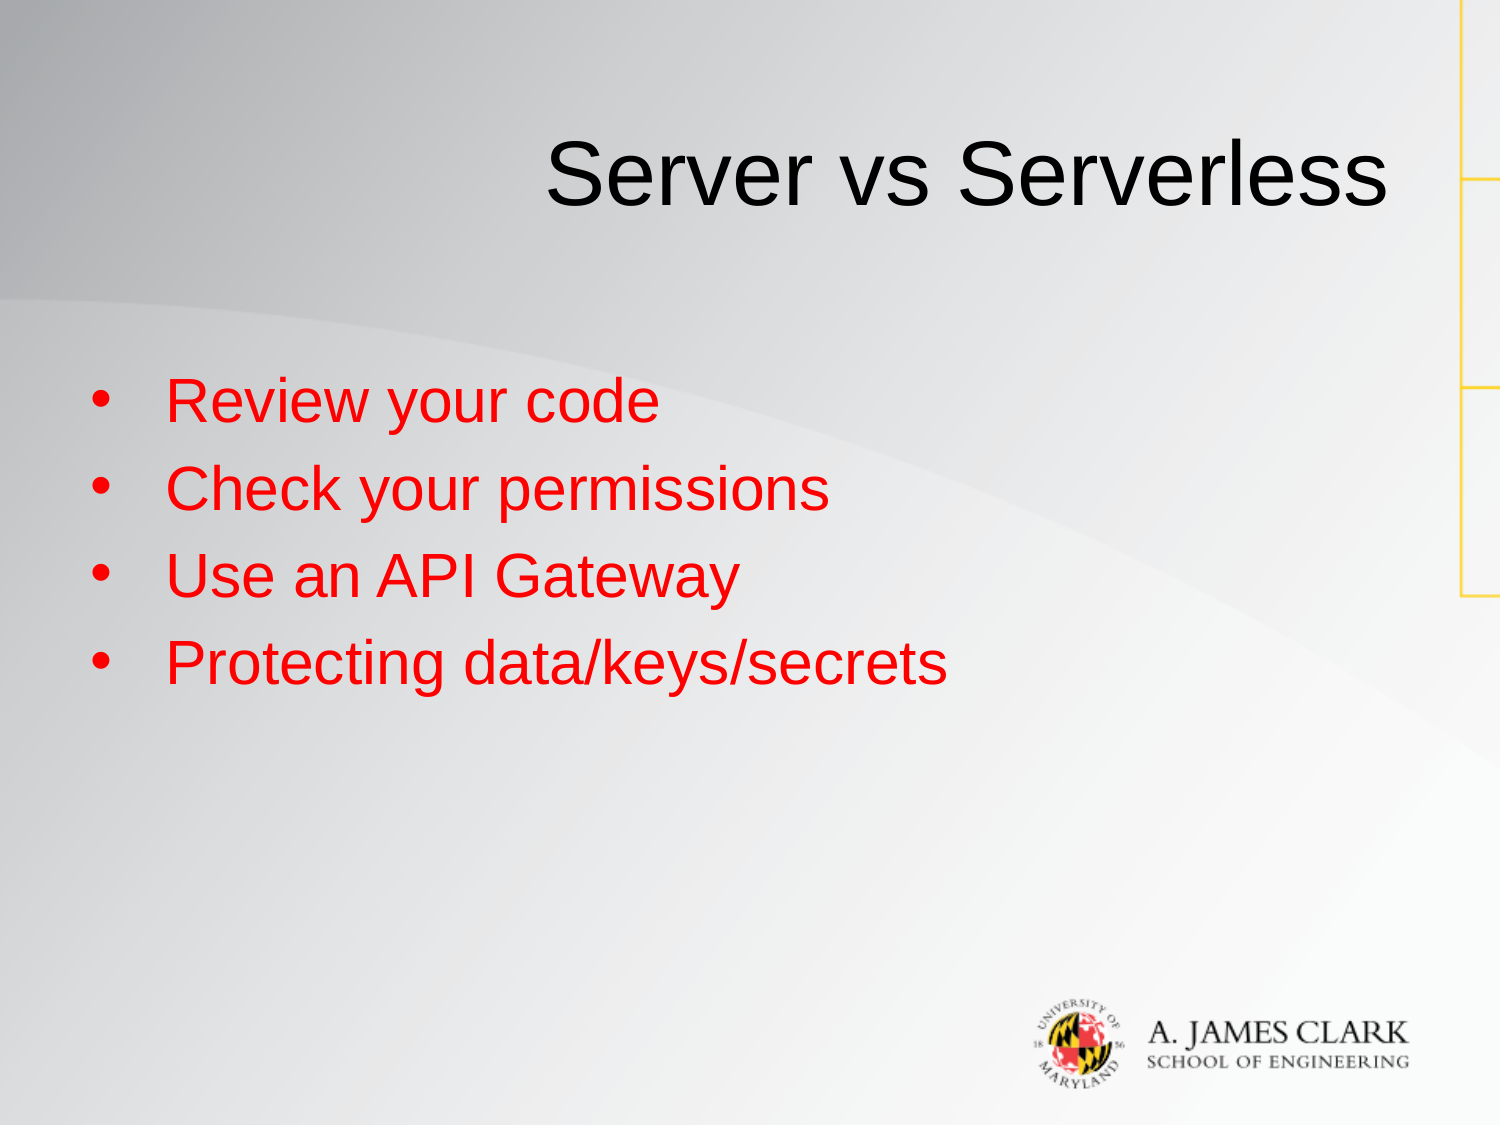

# Server vs Serverless
Review your code
Check your permissions
Use an API Gateway
Protecting data/keys/secrets